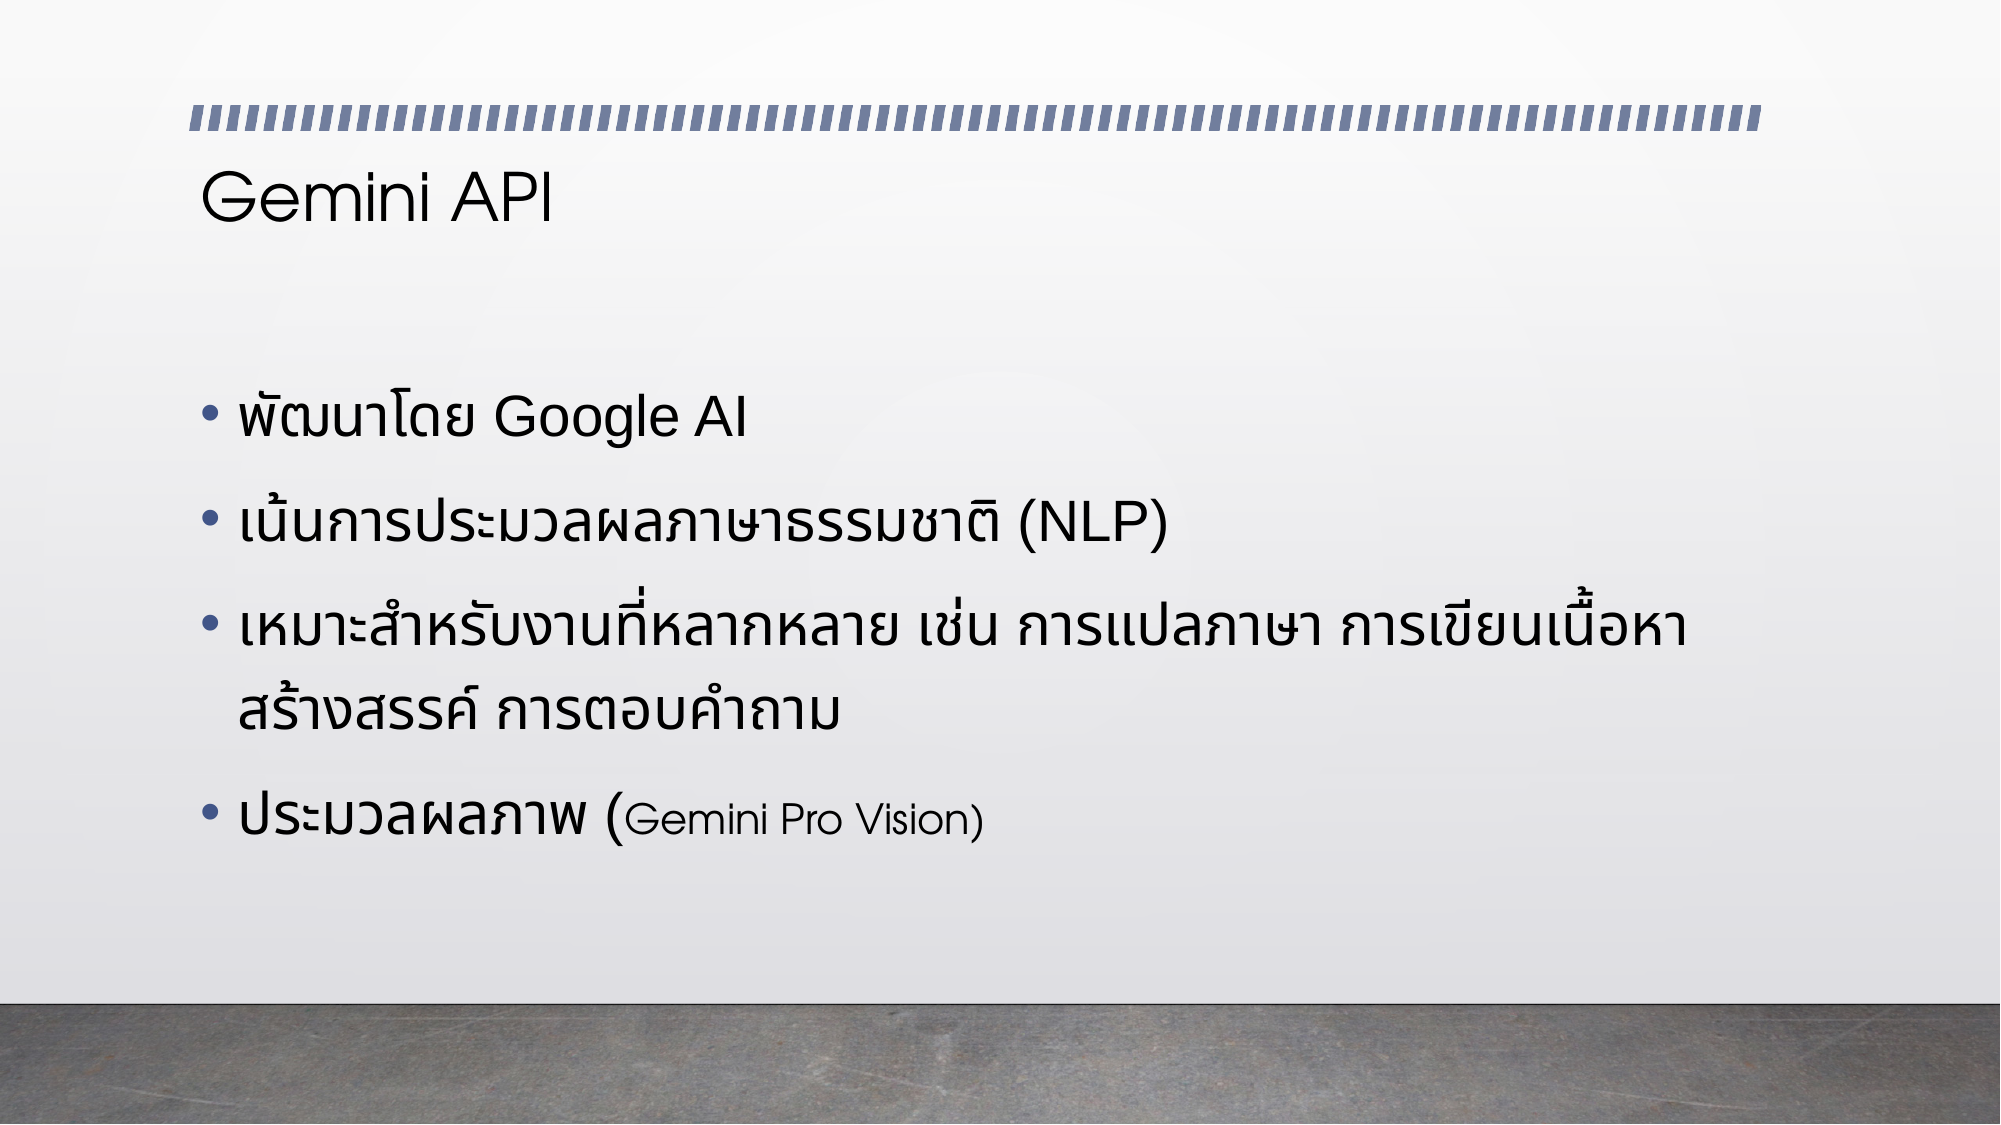

# Gemini API
พัฒนาโดย Google AI
เน้นการประมวลผลภาษาธรรมชาติ (NLP)
เหมาะสำหรับงานที่หลากหลาย เช่น การแปลภาษา การเขียนเนื้อหาสร้างสรรค์ การตอบคำถาม
ประมวลผลภาพ (Gemini Pro Vision)